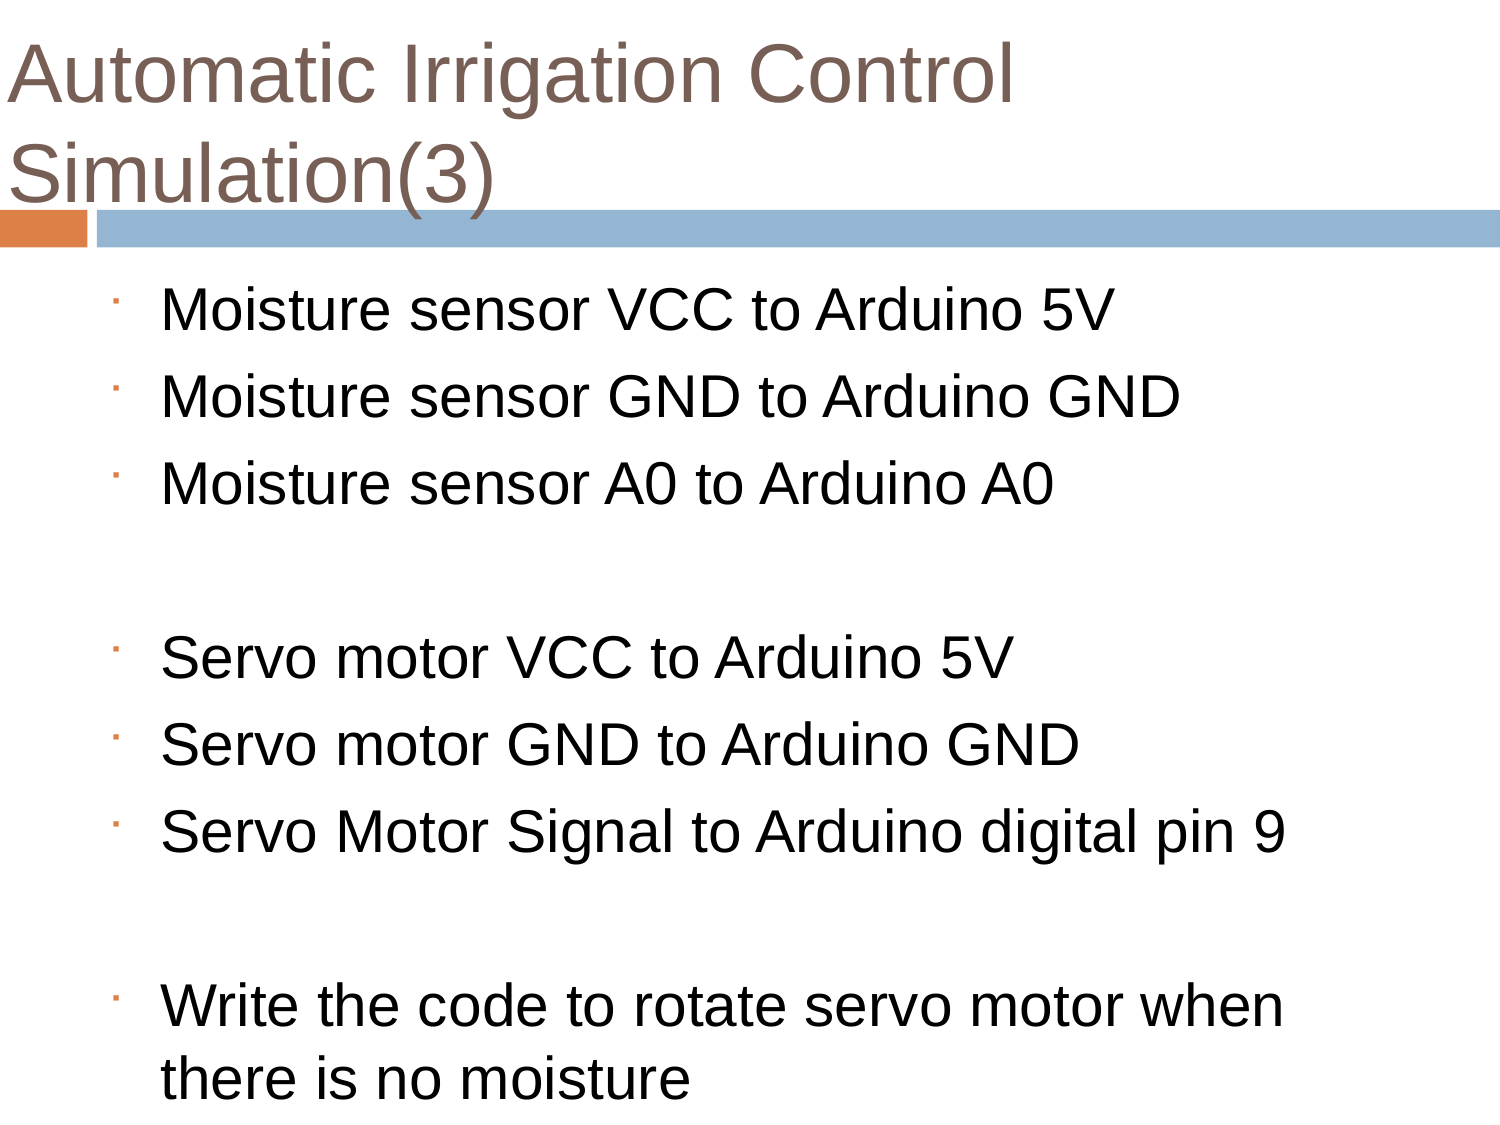

# Automatic Irrigation Control Simulation(3)
Moisture sensor VCC to Arduino 5V
Moisture sensor GND to Arduino GND
Moisture sensor A0 to Arduino A0

Servo motor VCC to Arduino 5V
Servo motor GND to Arduino GND
Servo Motor Signal to Arduino digital pin 9

Write the code to rotate servo motor when there is no moisture